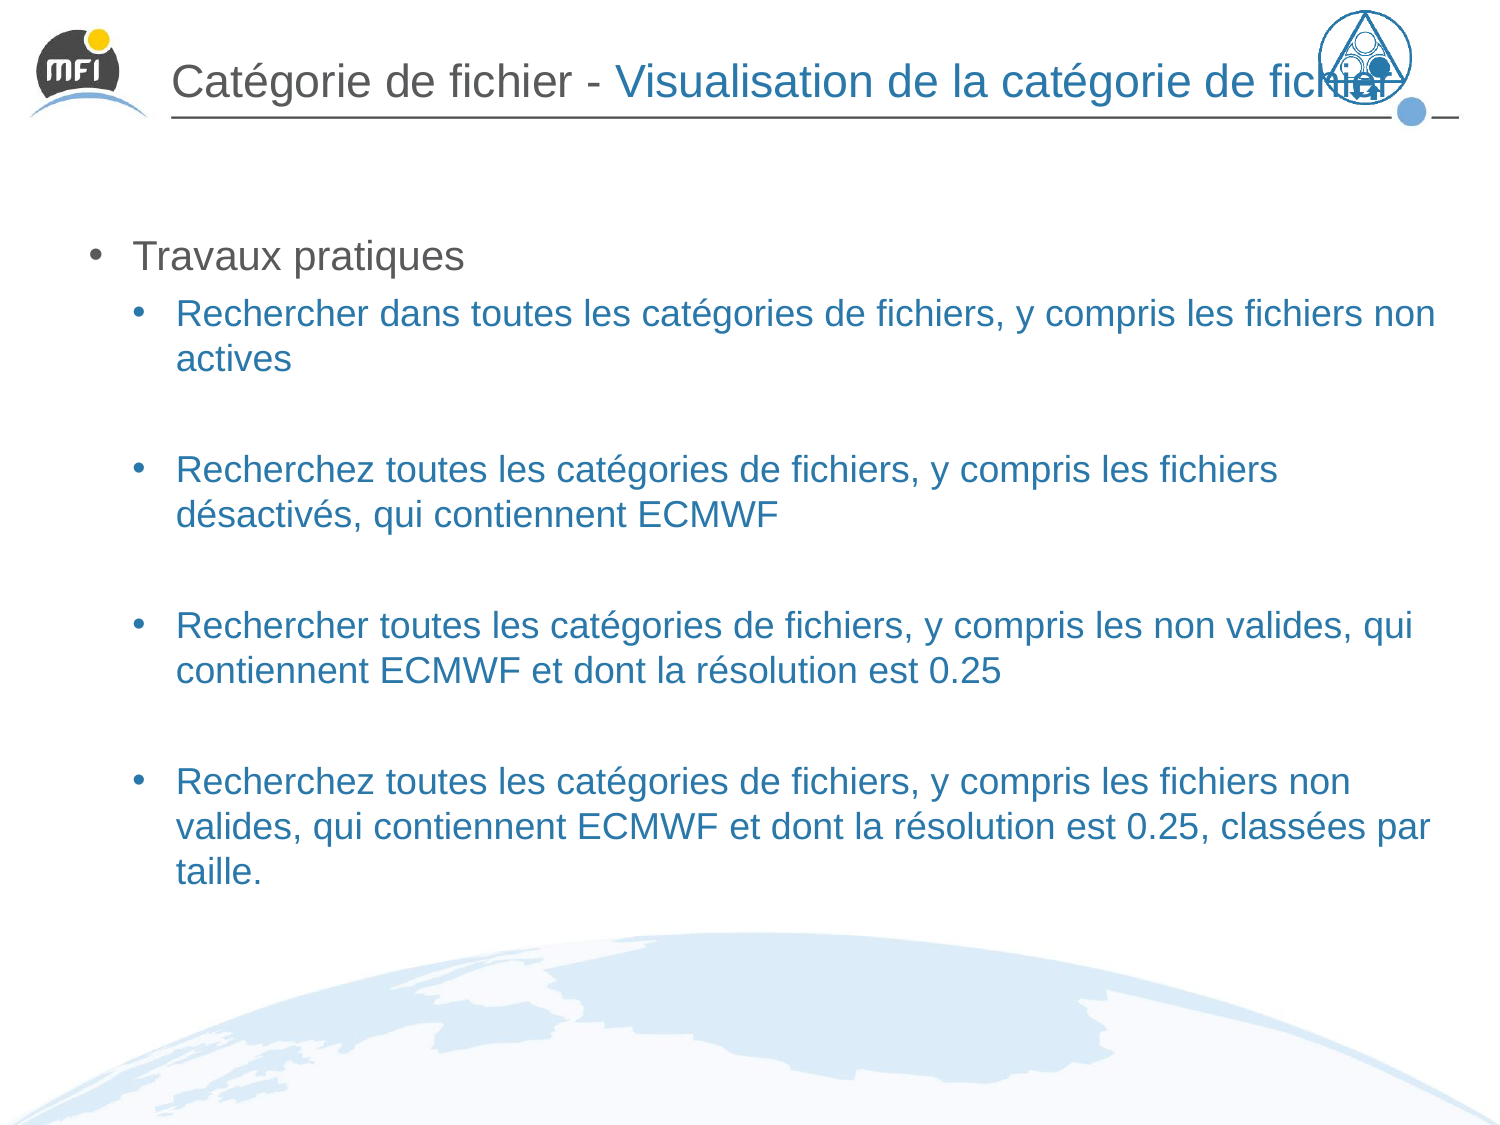

# Catégorie de fichier - Visualisation de la catégorie de fichier

Travaux pratiques
Rechercher dans toutes les catégories de fichiers, y compris les fichiers non actives

Recherchez toutes les catégories de fichiers, y compris les fichiers désactivés, qui contiennent ECMWF

Rechercher toutes les catégories de fichiers, y compris les non valides, qui contiennent ECMWF et dont la résolution est 0.25

Recherchez toutes les catégories de fichiers, y compris les fichiers non valides, qui contiennent ECMWF et dont la résolution est 0.25, classées par taille.